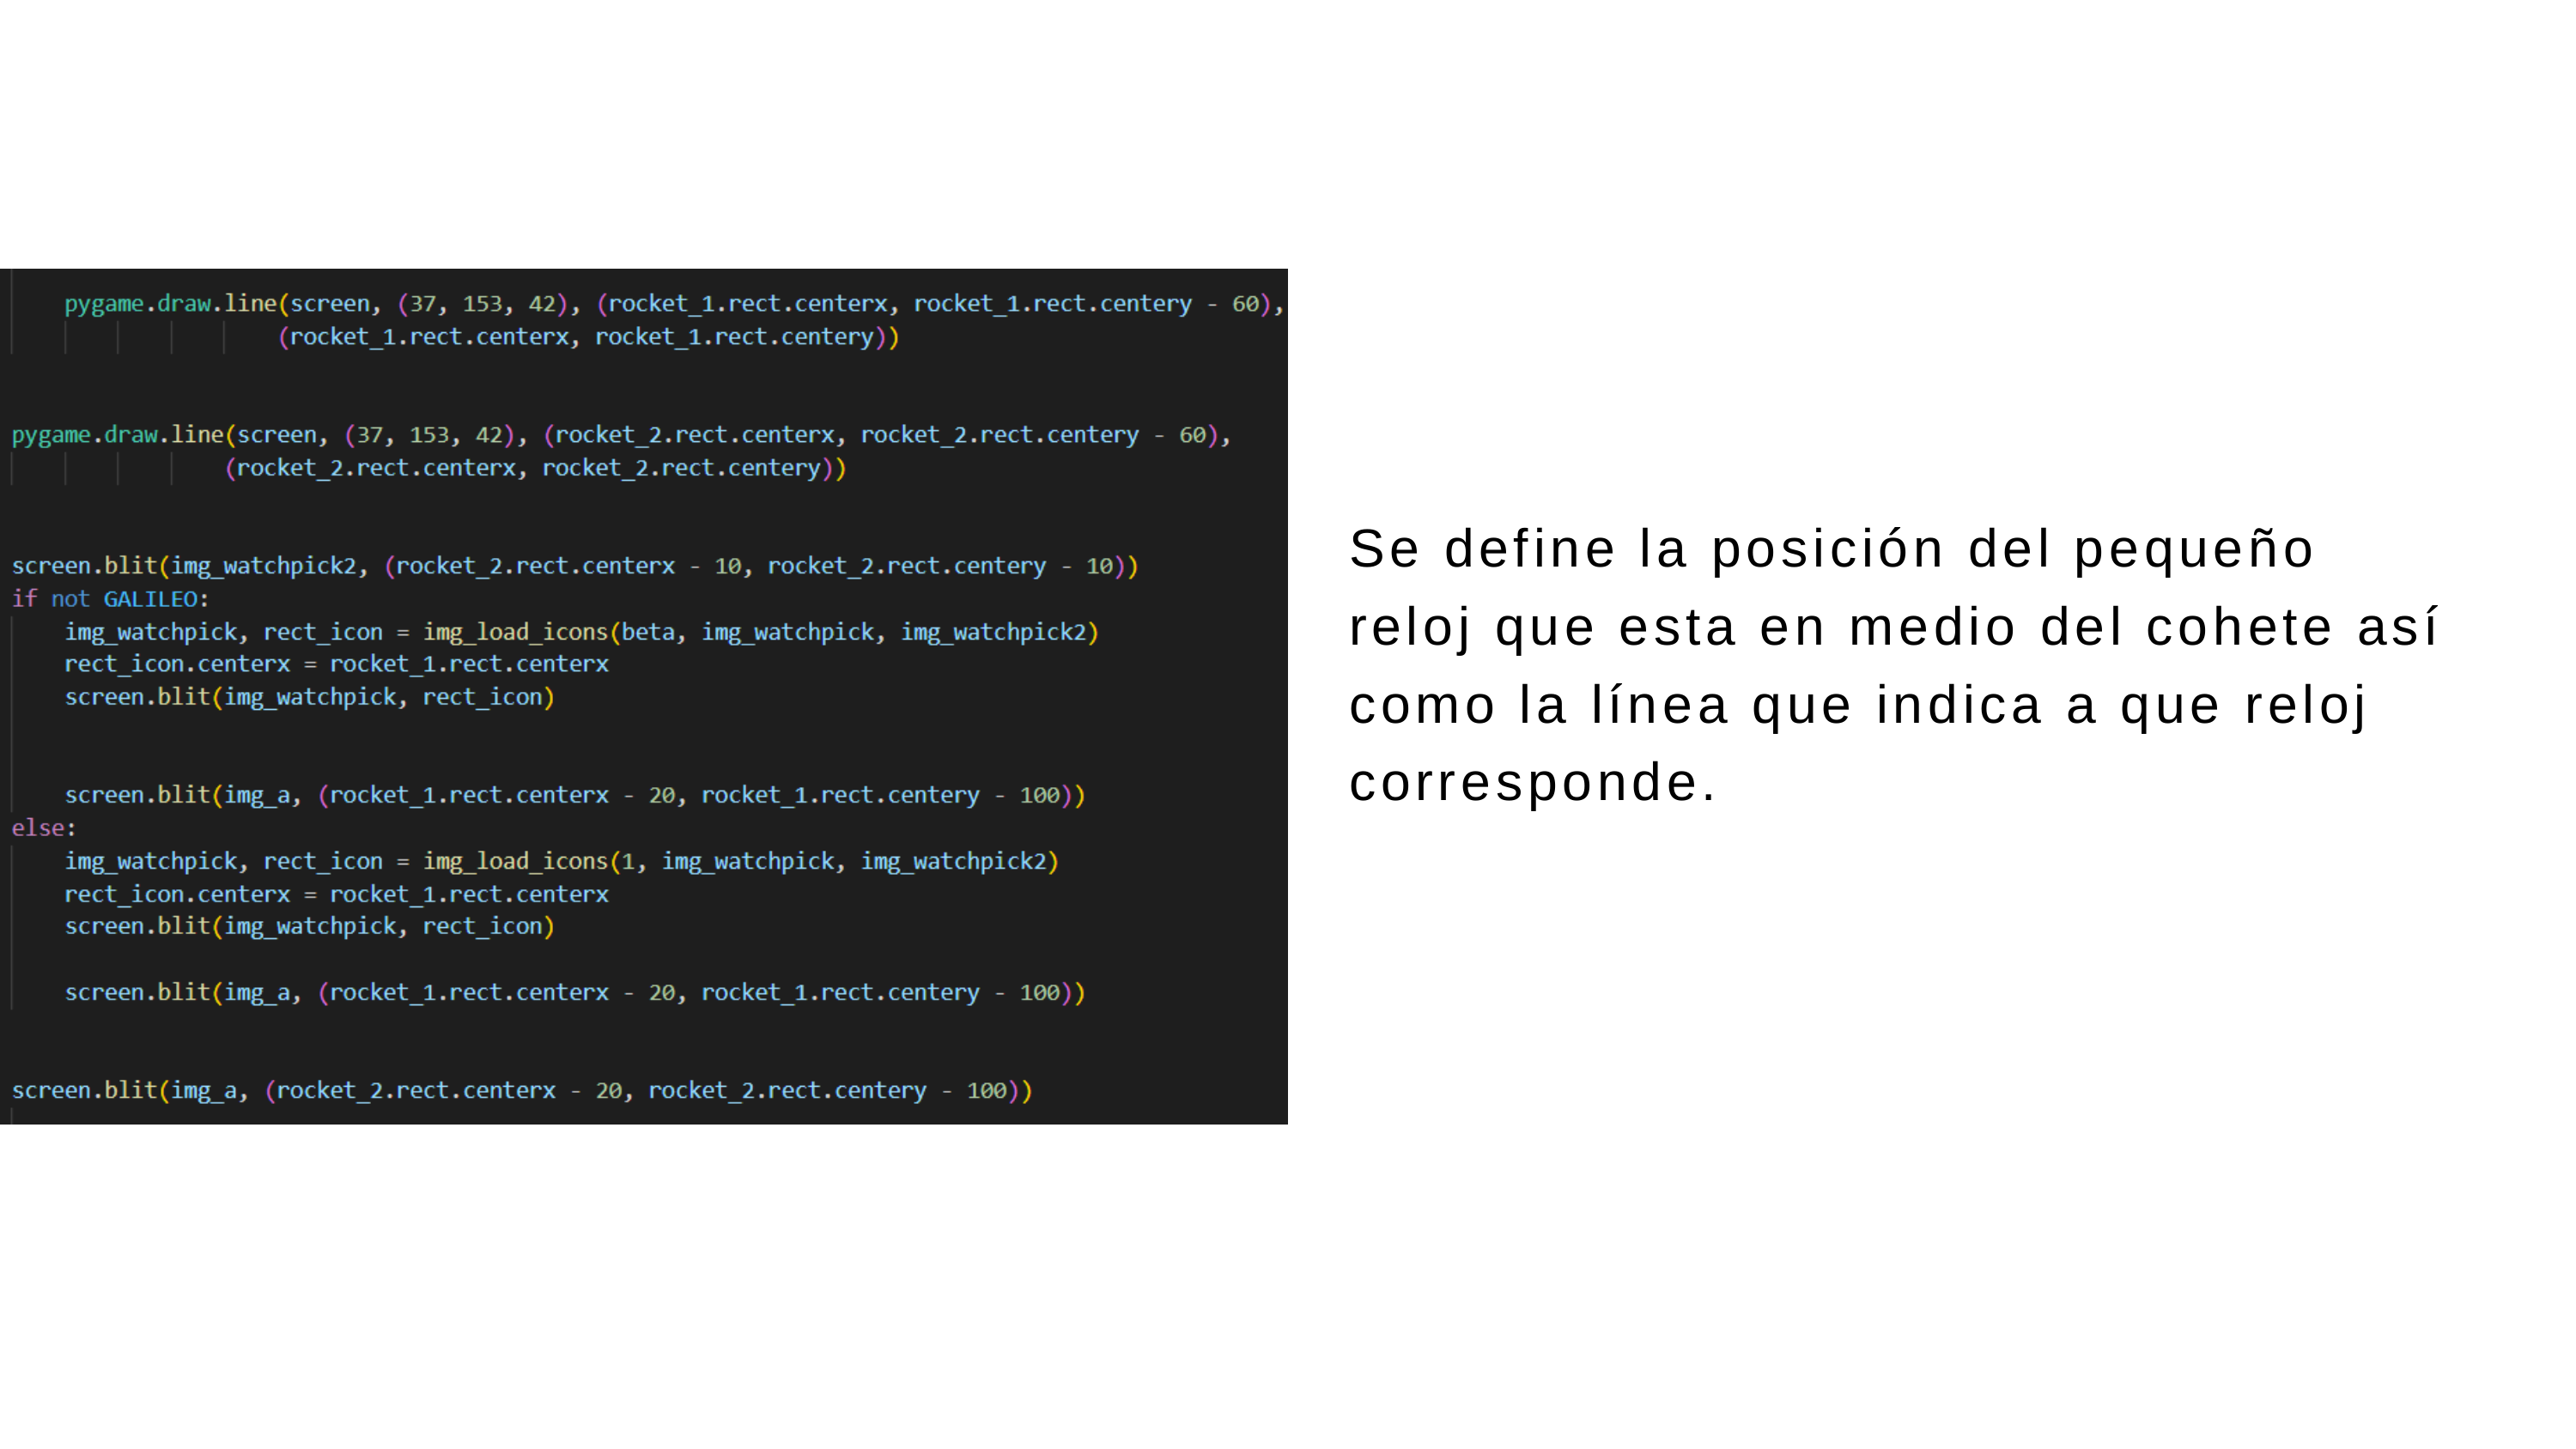

Se define la posición del pequeño reloj que esta en medio del cohete así como la línea que indica a que reloj corresponde.